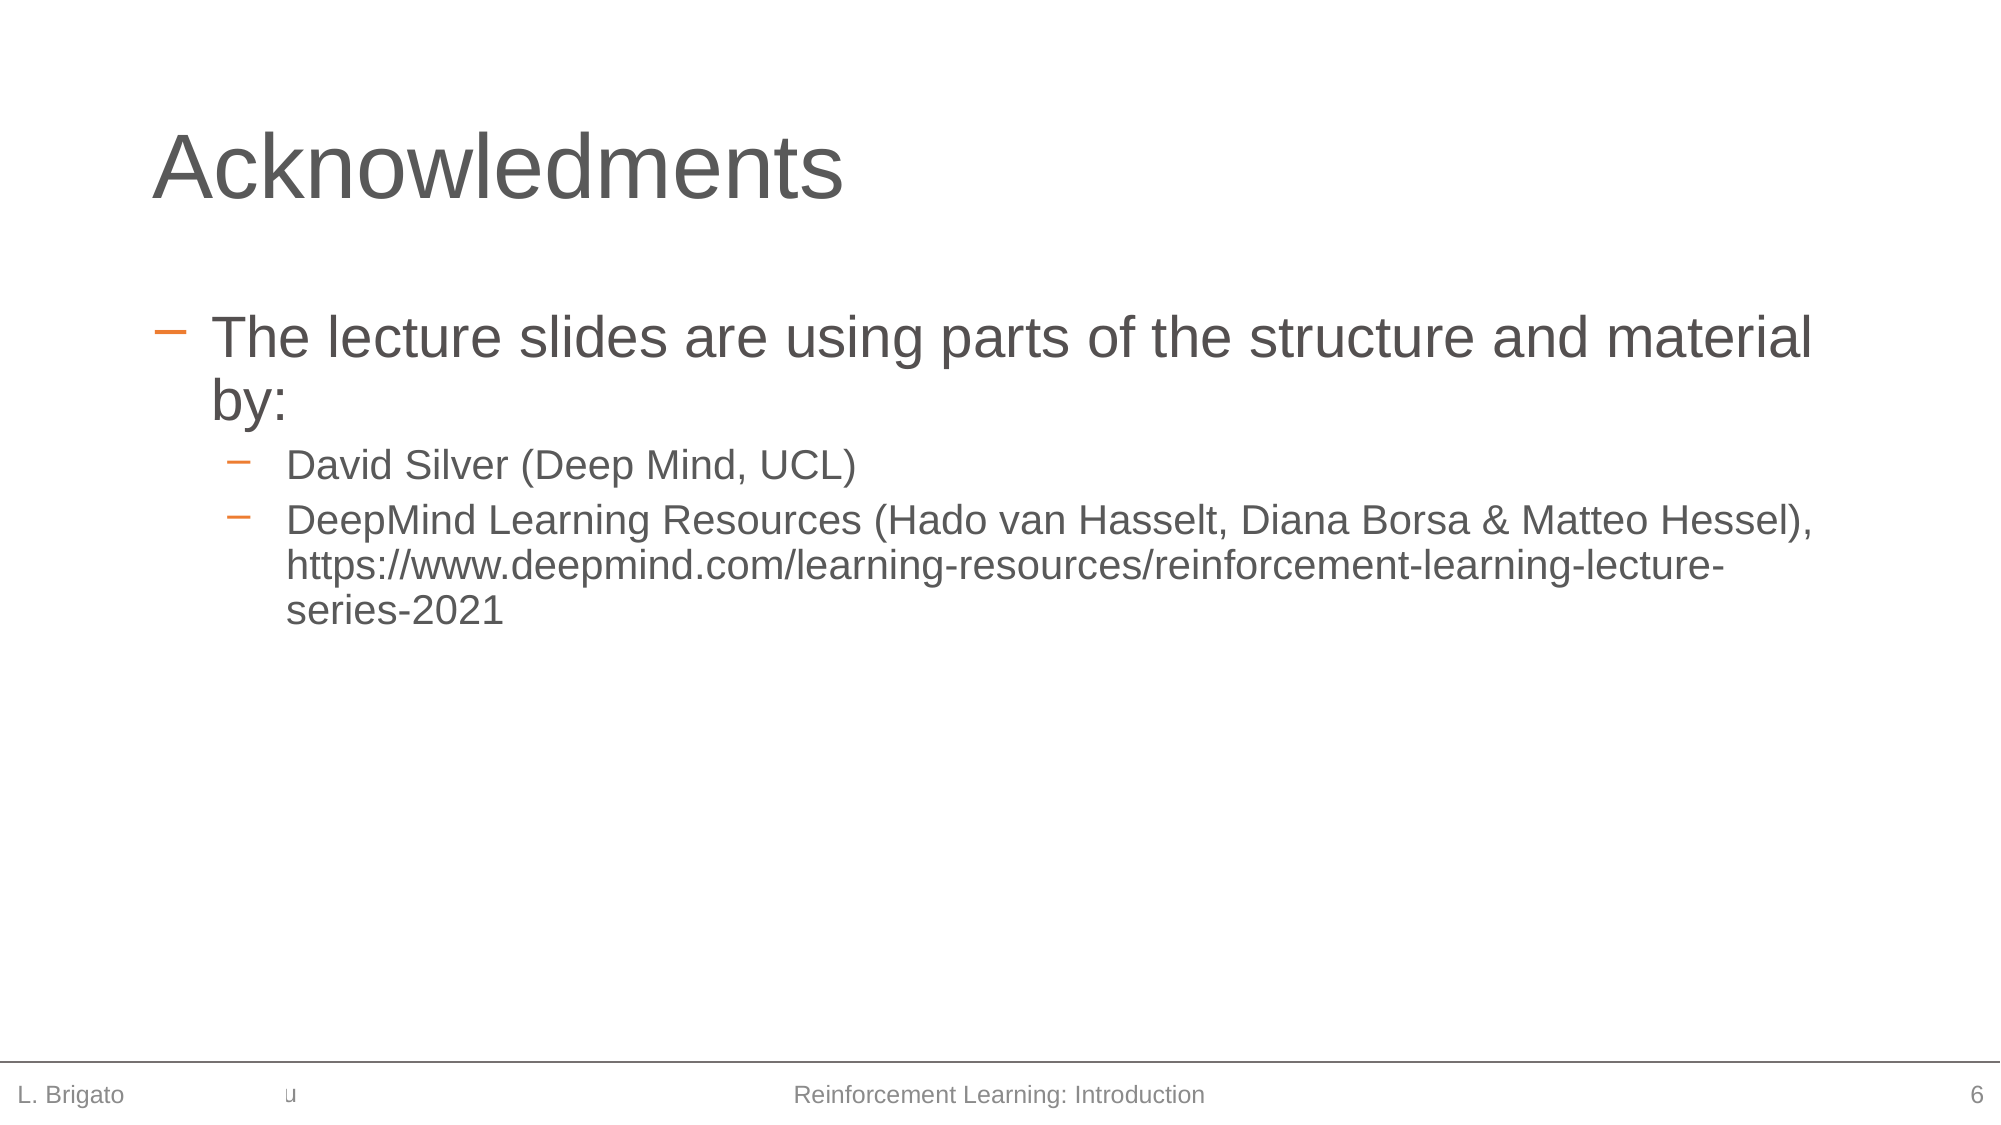

# Acknowledments
The lecture slides are using parts of the structure and material by:
David Silver (Deep Mind, UCL)
DeepMind Learning Resources (Hado van Hasselt, Diana Borsa & Matteo Hessel), https://www.deepmind.com/learning-resources/reinforcement-learning-lecture-series-2021
L. Brigato
Reinforcement Learning: Introduction
6